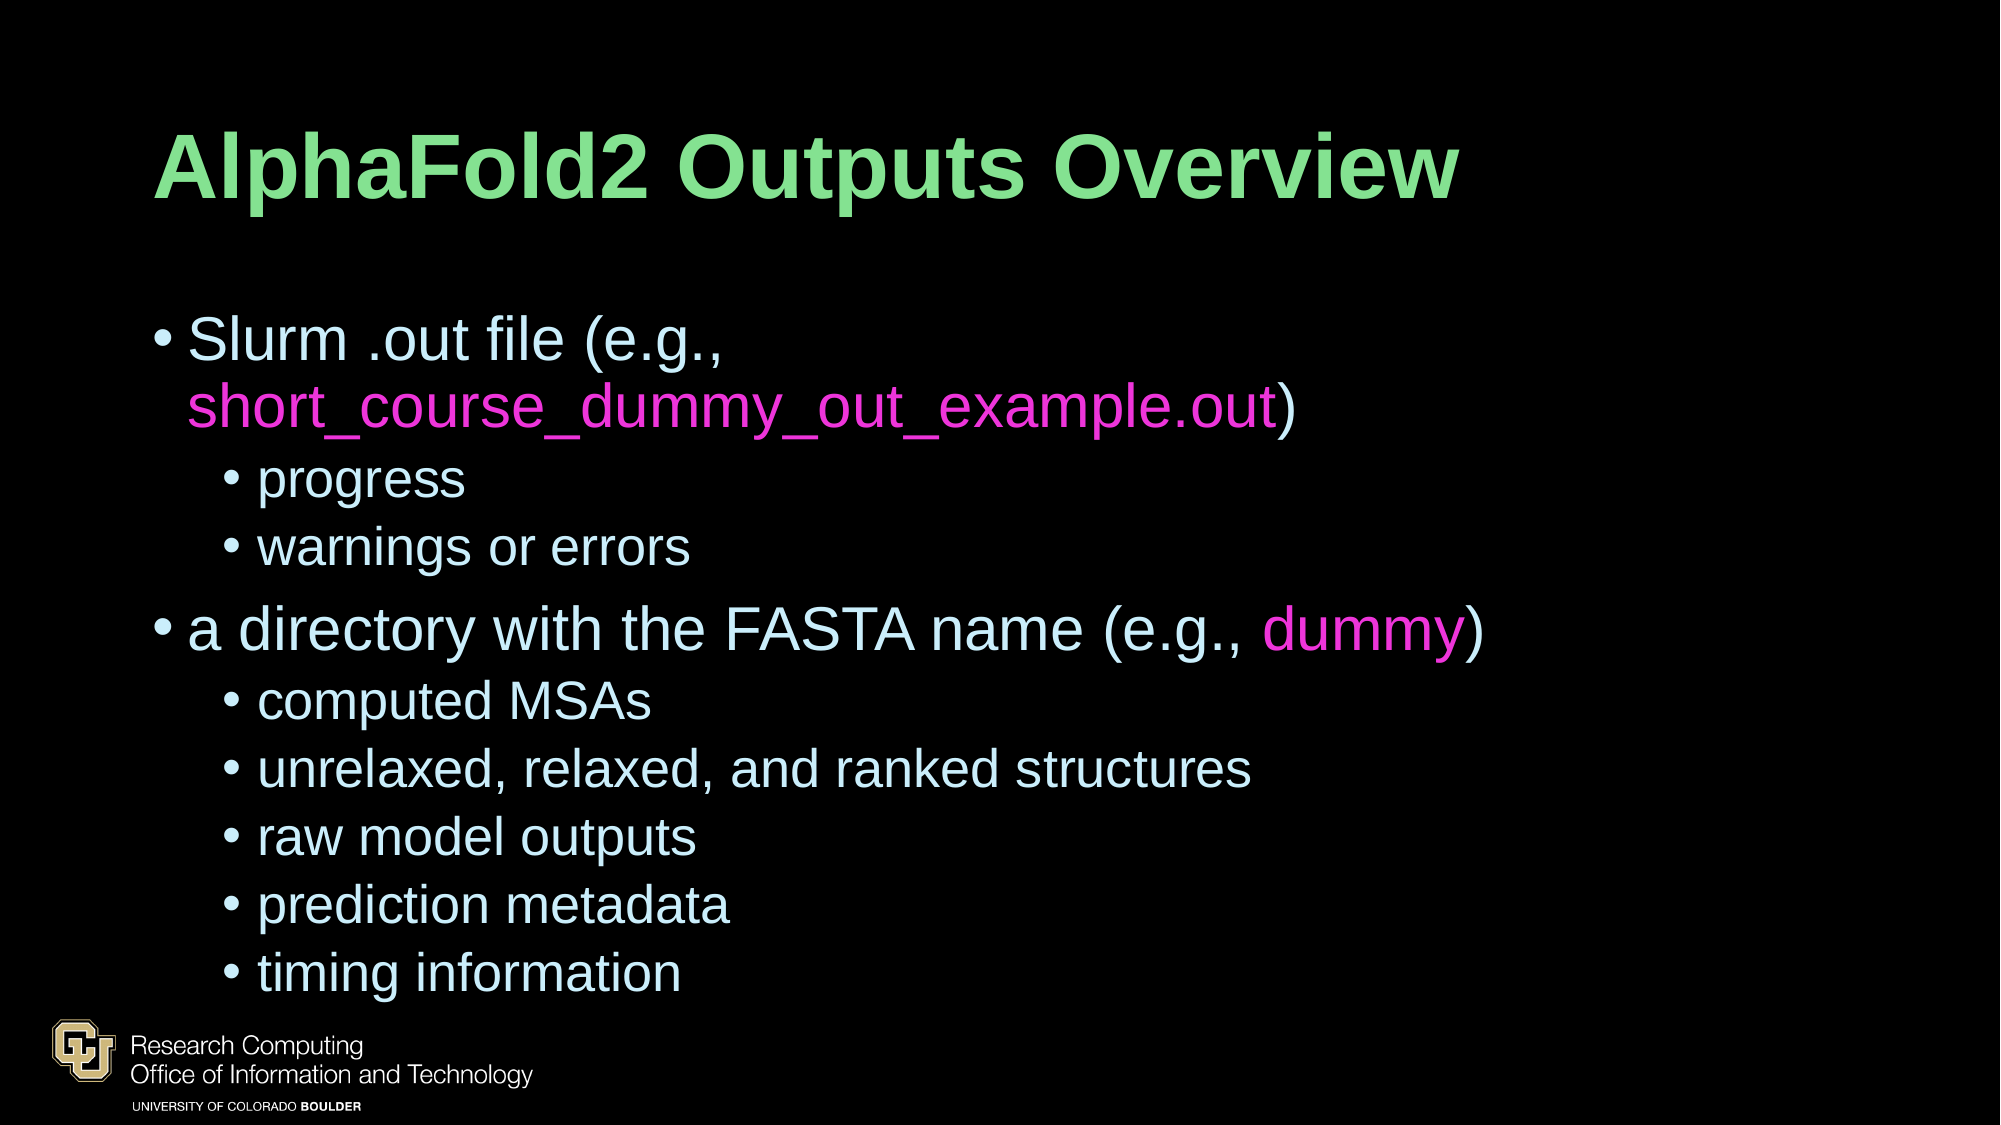

# AlphaFold2 Outputs Overview
Slurm .out file (e.g., short_course_dummy_out_example.out)
progress
warnings or errors
a directory with the FASTA name (e.g., dummy)
computed MSAs
unrelaxed, relaxed, and ranked structures
raw model outputs
prediction metadata
timing information